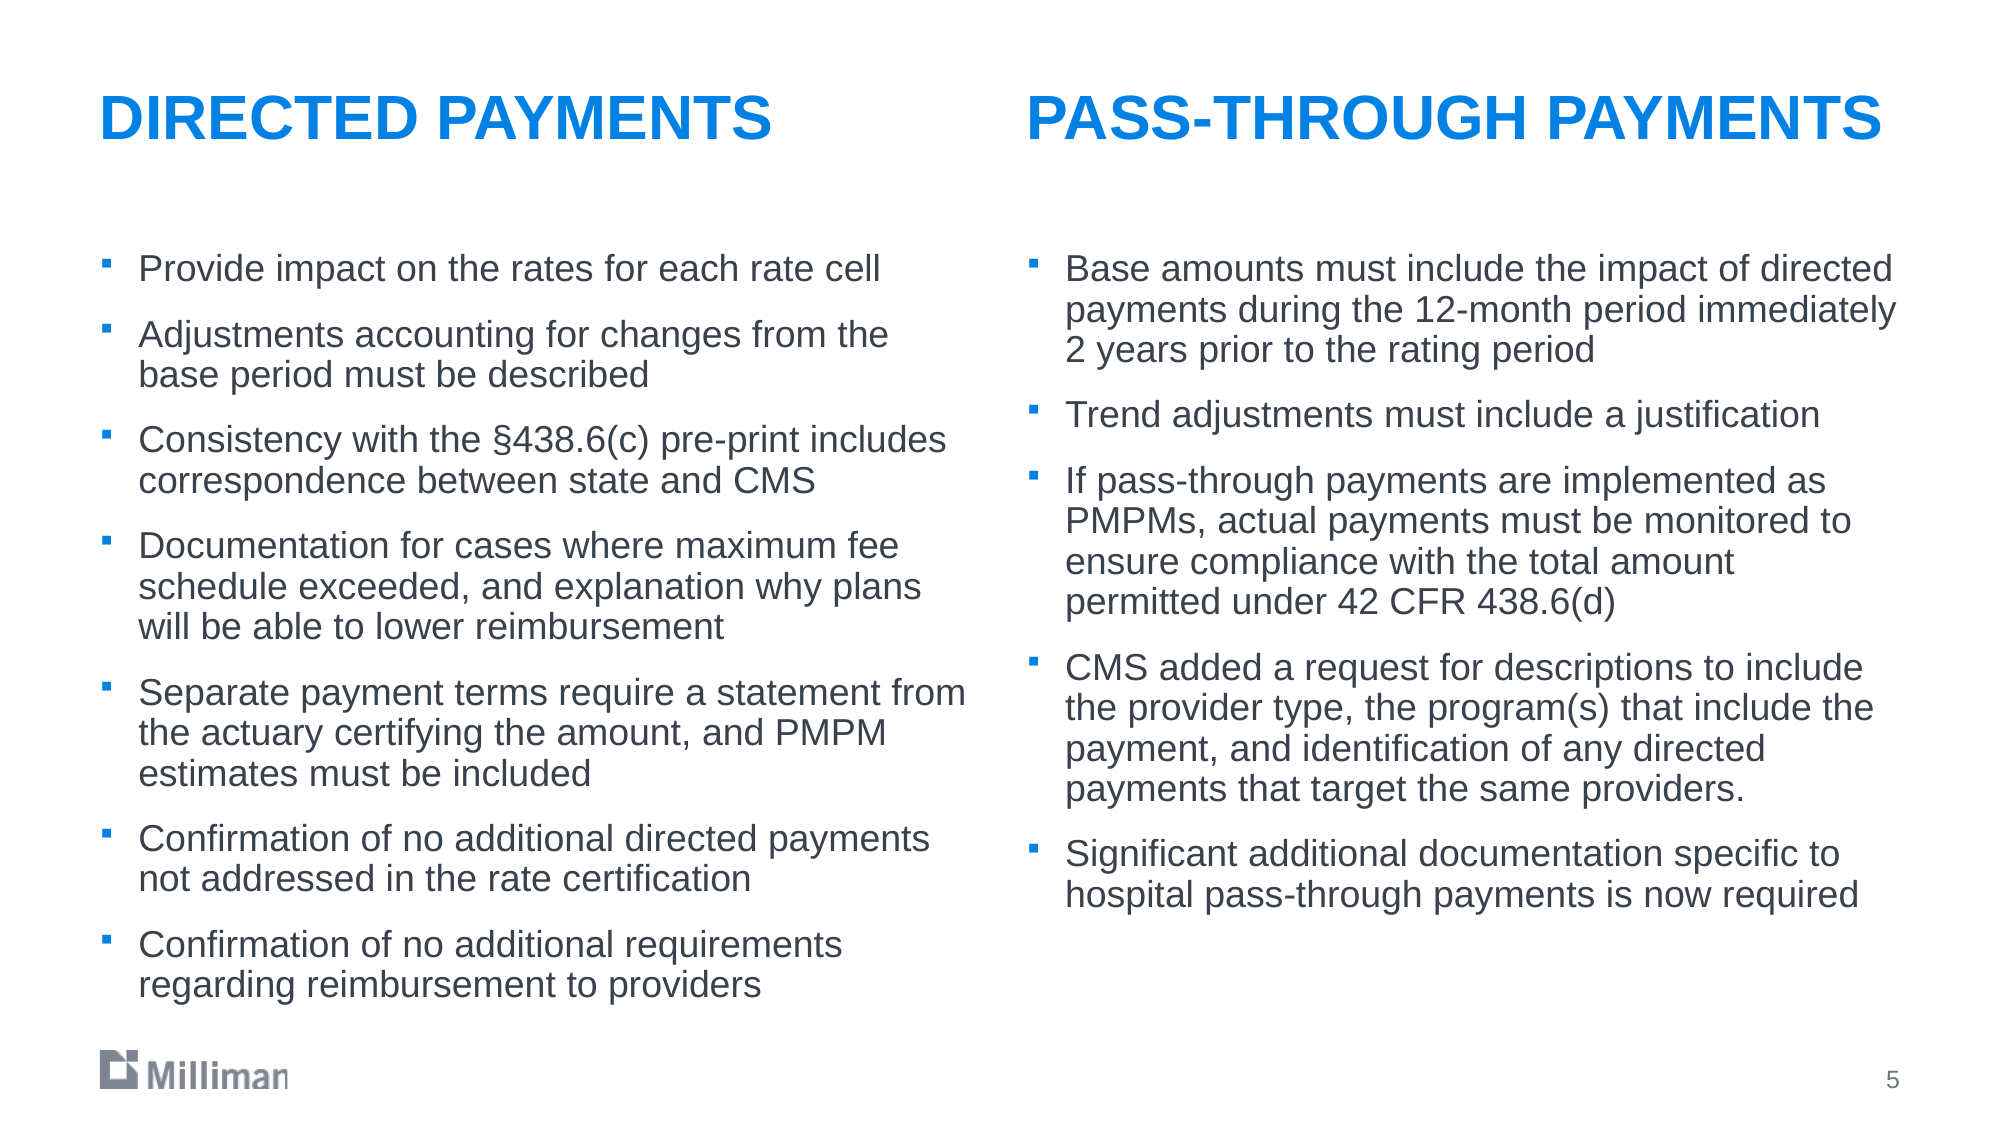

# DIRECTED PAYMENTS
PASS-THROUGH PAYMENTS
Provide impact on the rates for each rate cell
Adjustments accounting for changes from the base period must be described
Consistency with the §438.6(c) pre-print includes correspondence between state and CMS
Documentation for cases where maximum fee schedule exceeded, and explanation why plans will be able to lower reimbursement
Separate payment terms require a statement from the actuary certifying the amount, and PMPM estimates must be included
Confirmation of no additional directed payments not addressed in the rate certification
Confirmation of no additional requirements regarding reimbursement to providers

Base amounts must include the impact of directed payments during the 12-month period immediately 2 years prior to the rating period
Trend adjustments must include a justification
If pass-through payments are implemented as PMPMs, actual payments must be monitored to ensure compliance with the total amount permitted under 42 CFR 438.6(d)
CMS added a request for descriptions to include the provider type, the program(s) that include the payment, and identification of any directed payments that target the same providers.
Significant additional documentation specific to hospital pass-through payments is now required

5